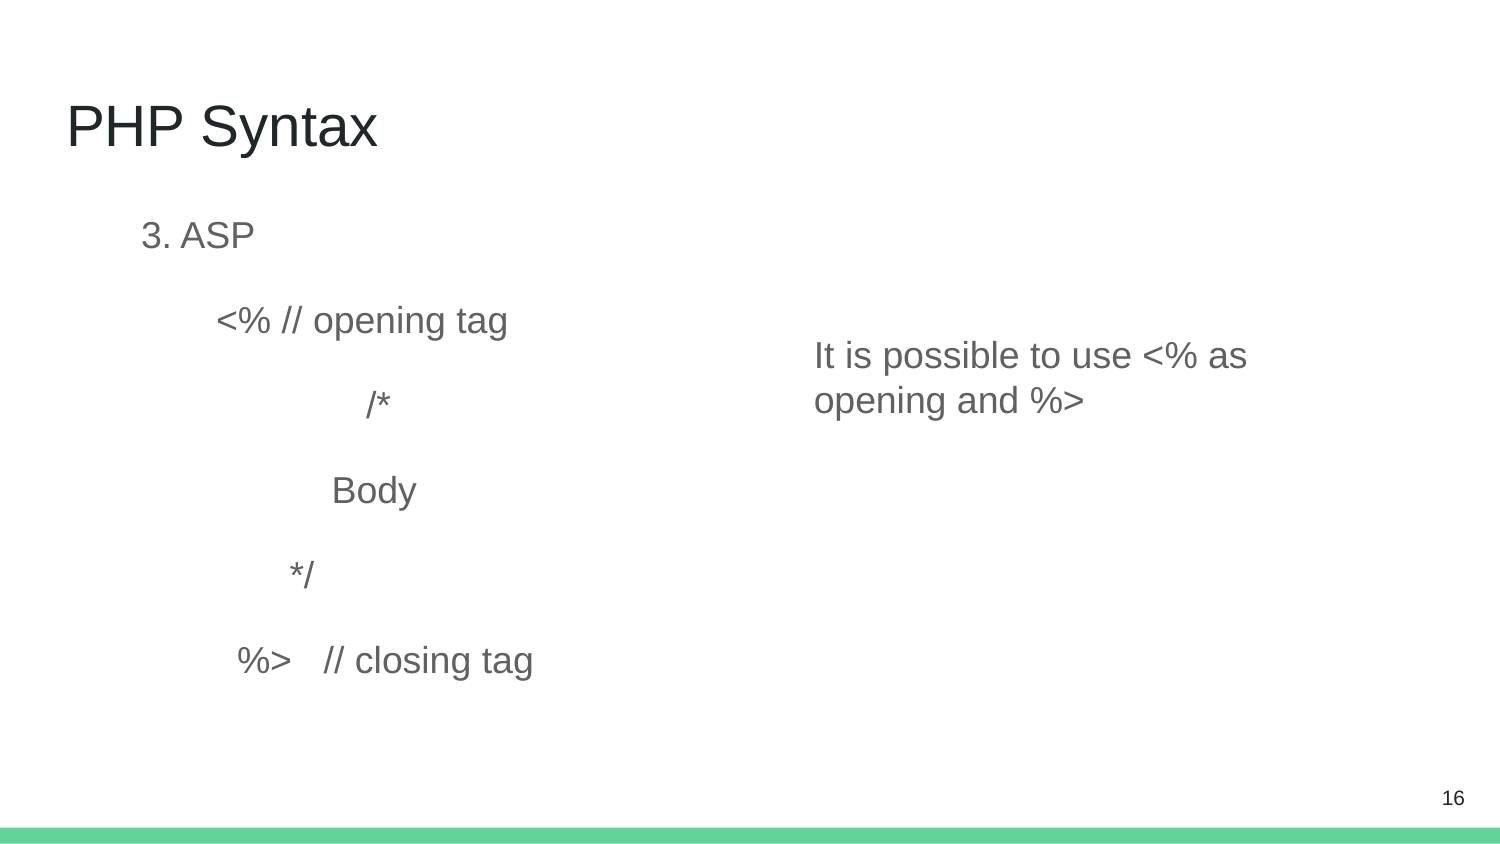

# PHP Syntax
3. ASP
<% // opening tag
	/*
           Body
       */
  %>   // closing tag

It is possible to use <% as opening and %>
16